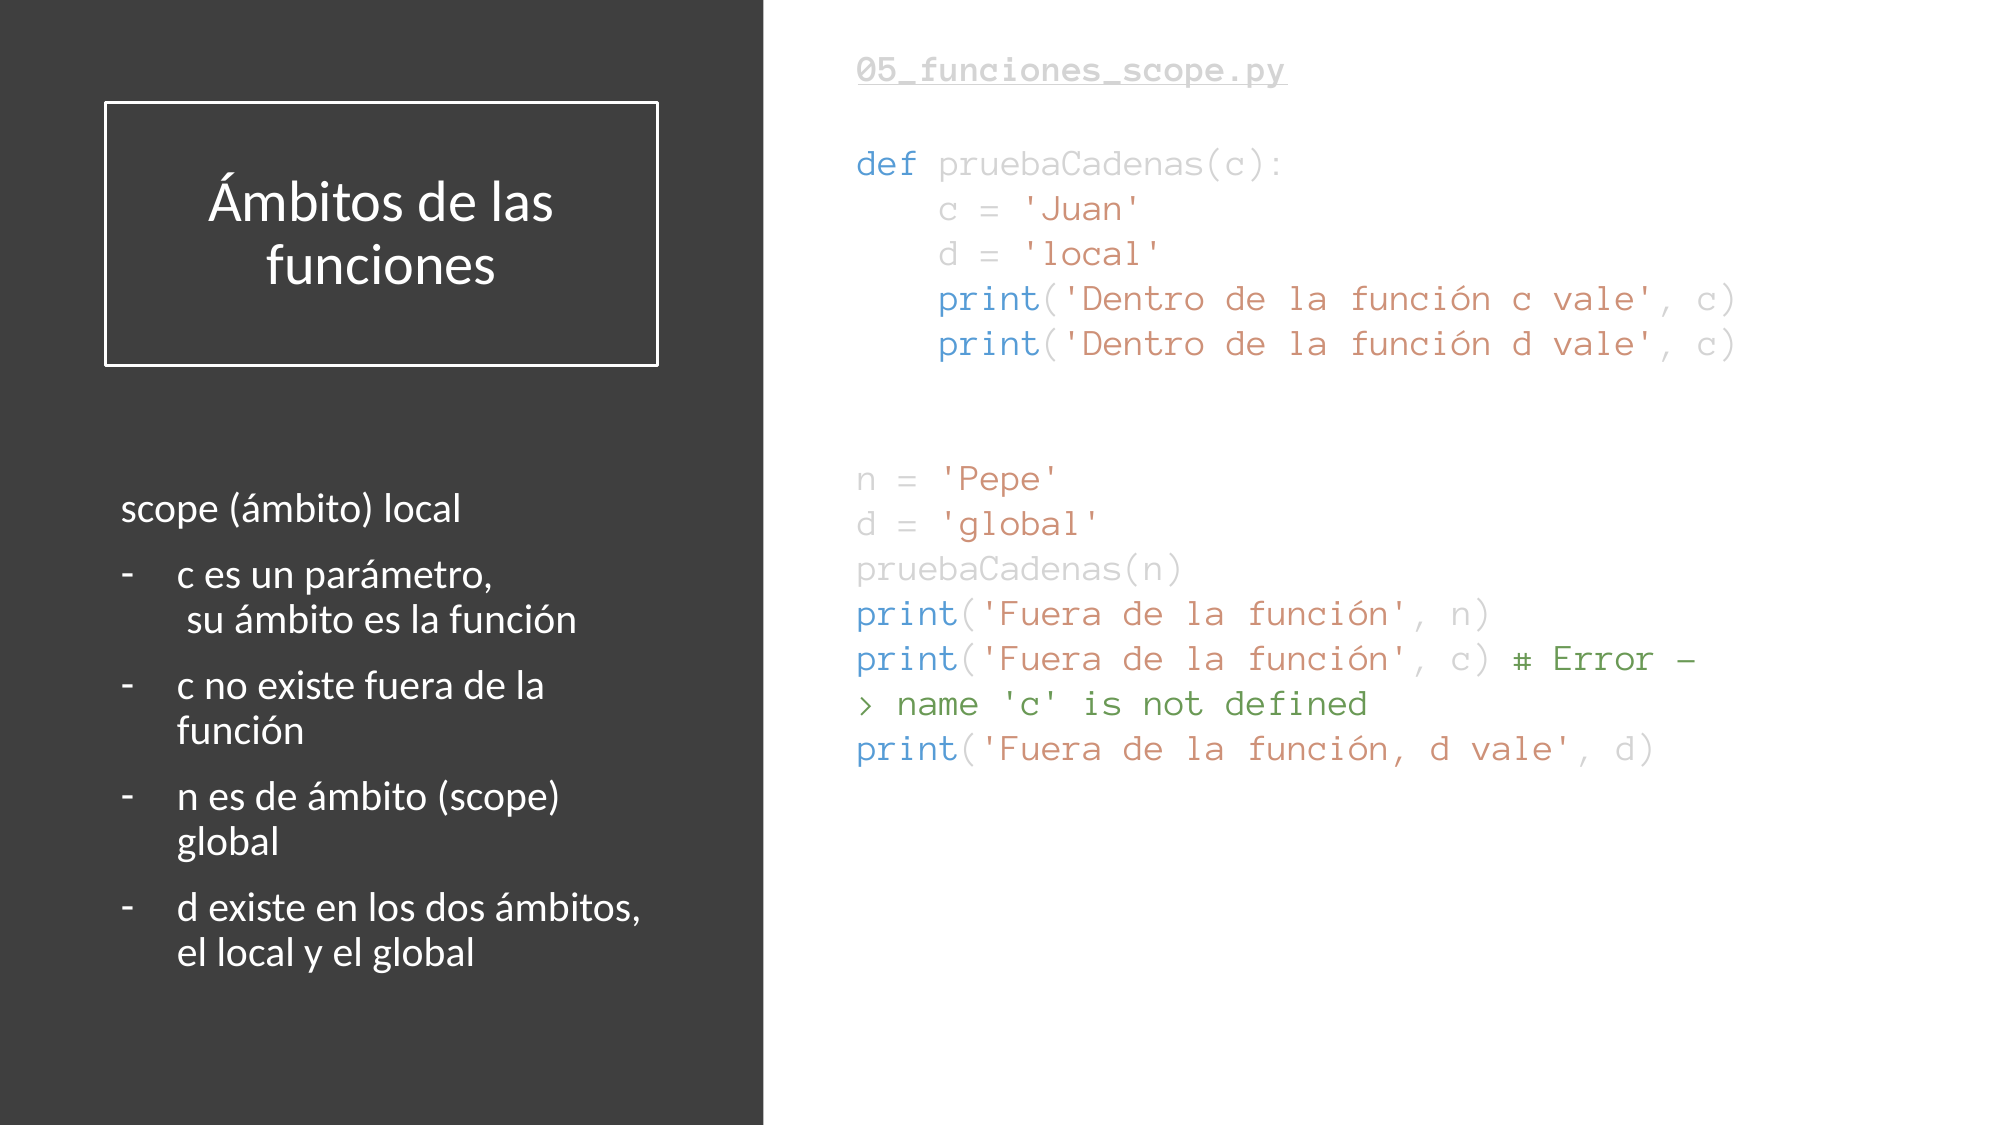

05_funciones_scope.py

# Ámbitos de las funciones
def pruebaCadenas(c):
    c = 'Juan'
    d = 'local'
    print('Dentro de la función c vale', c)
    print('Dentro de la función d vale', c)

n = 'Pepe'
d = 'global'
pruebaCadenas(n)
print('Fuera de la función', n)
print('Fuera de la función', c) # Error -> name 'c' is not defined
print('Fuera de la función, d vale', d)

scope (ámbito) local
c es un parámetro,
 su ámbito es la función
c no existe fuera de la función
n es de ámbito (scope)
global
d existe en los dos ámbitos, el local y el global
Dentro de la función c vale Juan
Dentro de la función d vale Juan
Fuera de la función Pepe
Fuera de la función, d vale global